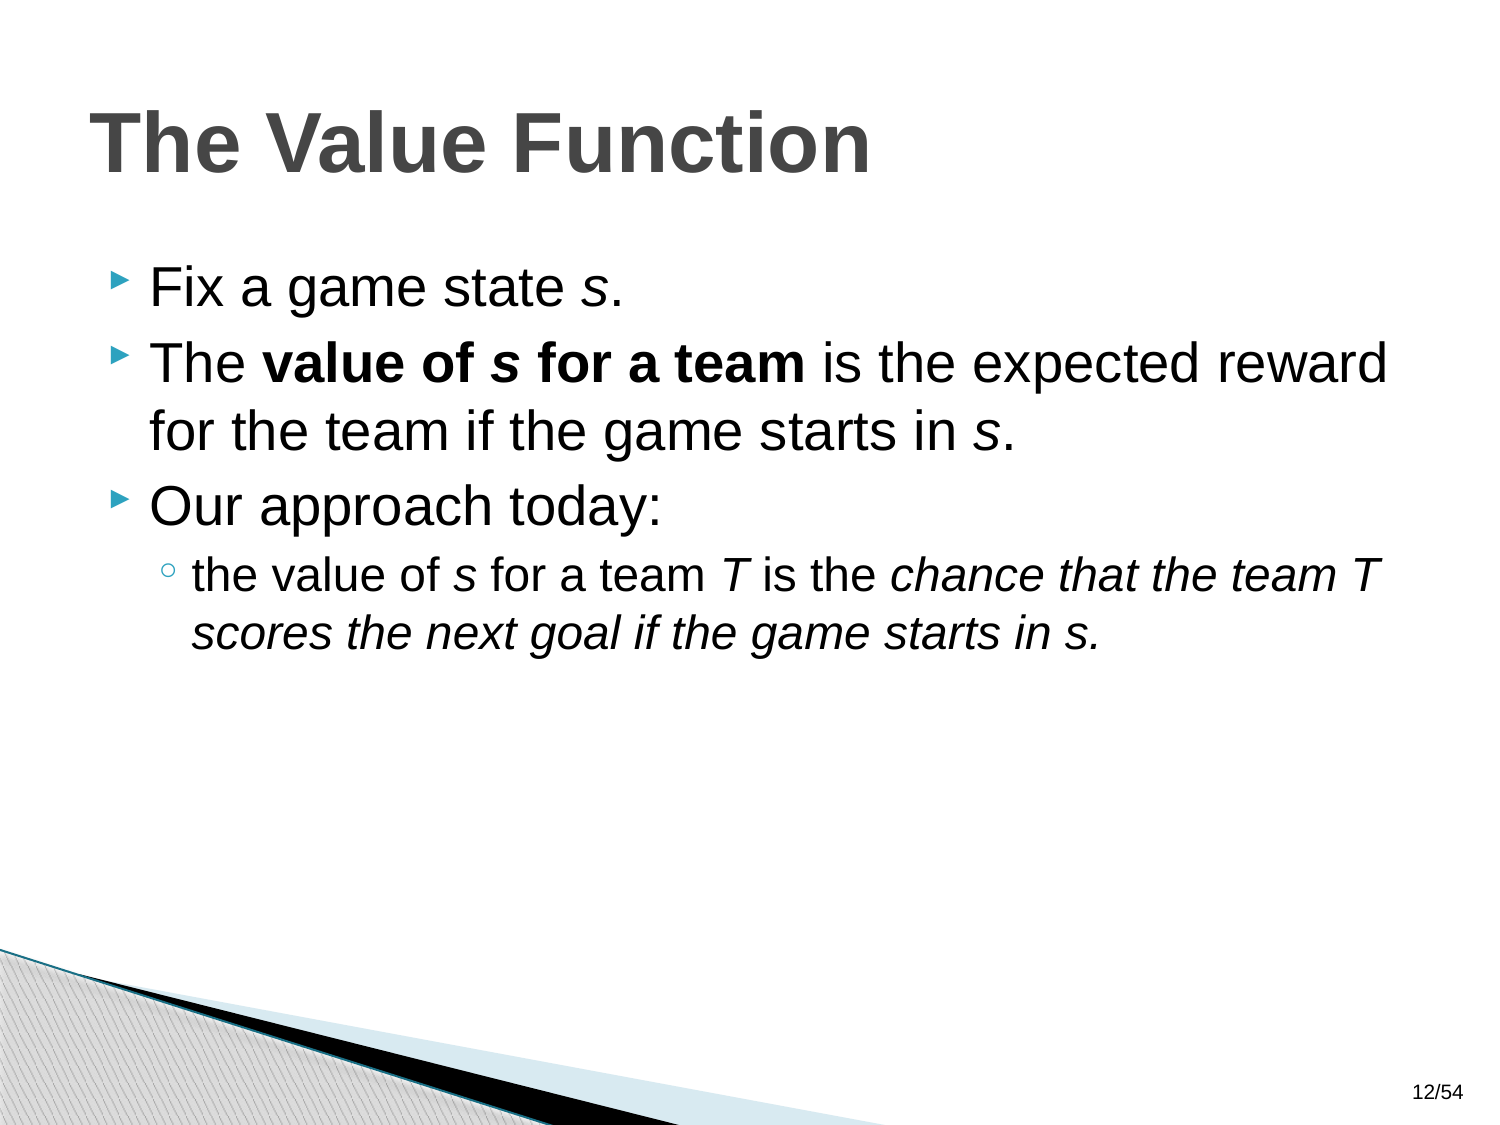

# The Value Function
Fix a game state s.
The value of s for a team is the expected reward for the team if the game starts in s.
Our approach today:
the value of s for a team T is the chance that the team T scores the next goal if the game starts in s.
12/54